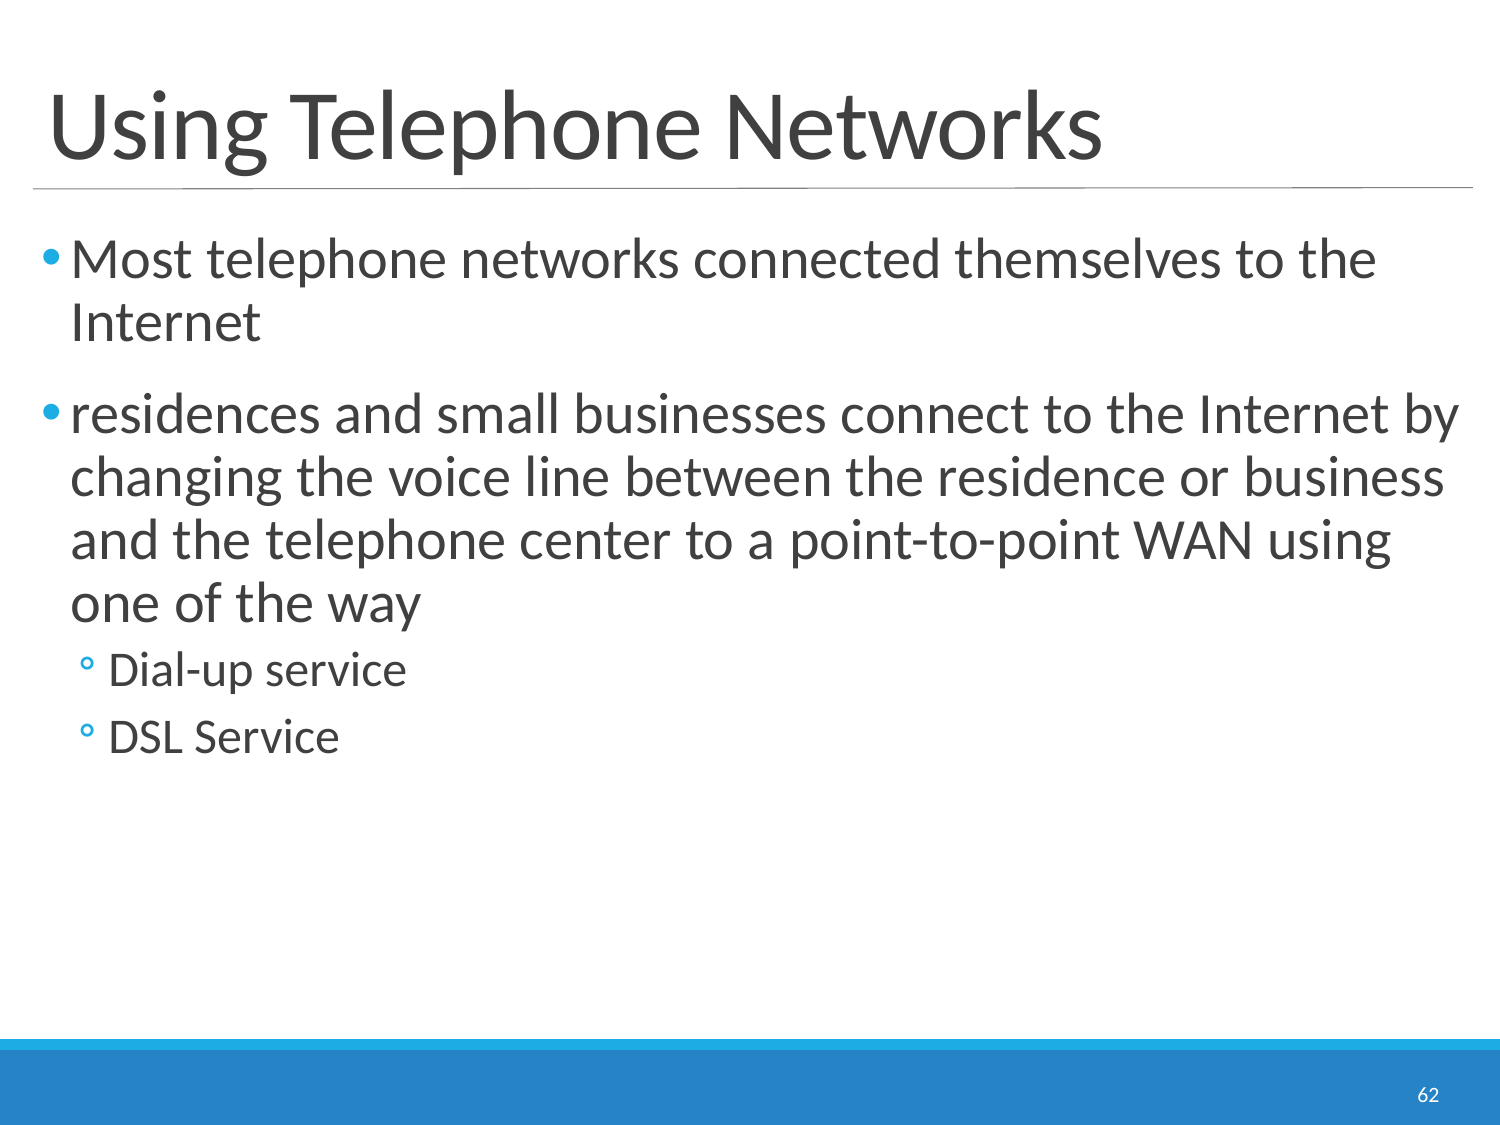

# Using Telephone Networks
Most telephone networks connected themselves to the Internet
residences and small businesses connect to the Internet by changing the voice line between the residence or business and the telephone center to a point-to-point WAN using one of the way
Dial-up service
DSL Service